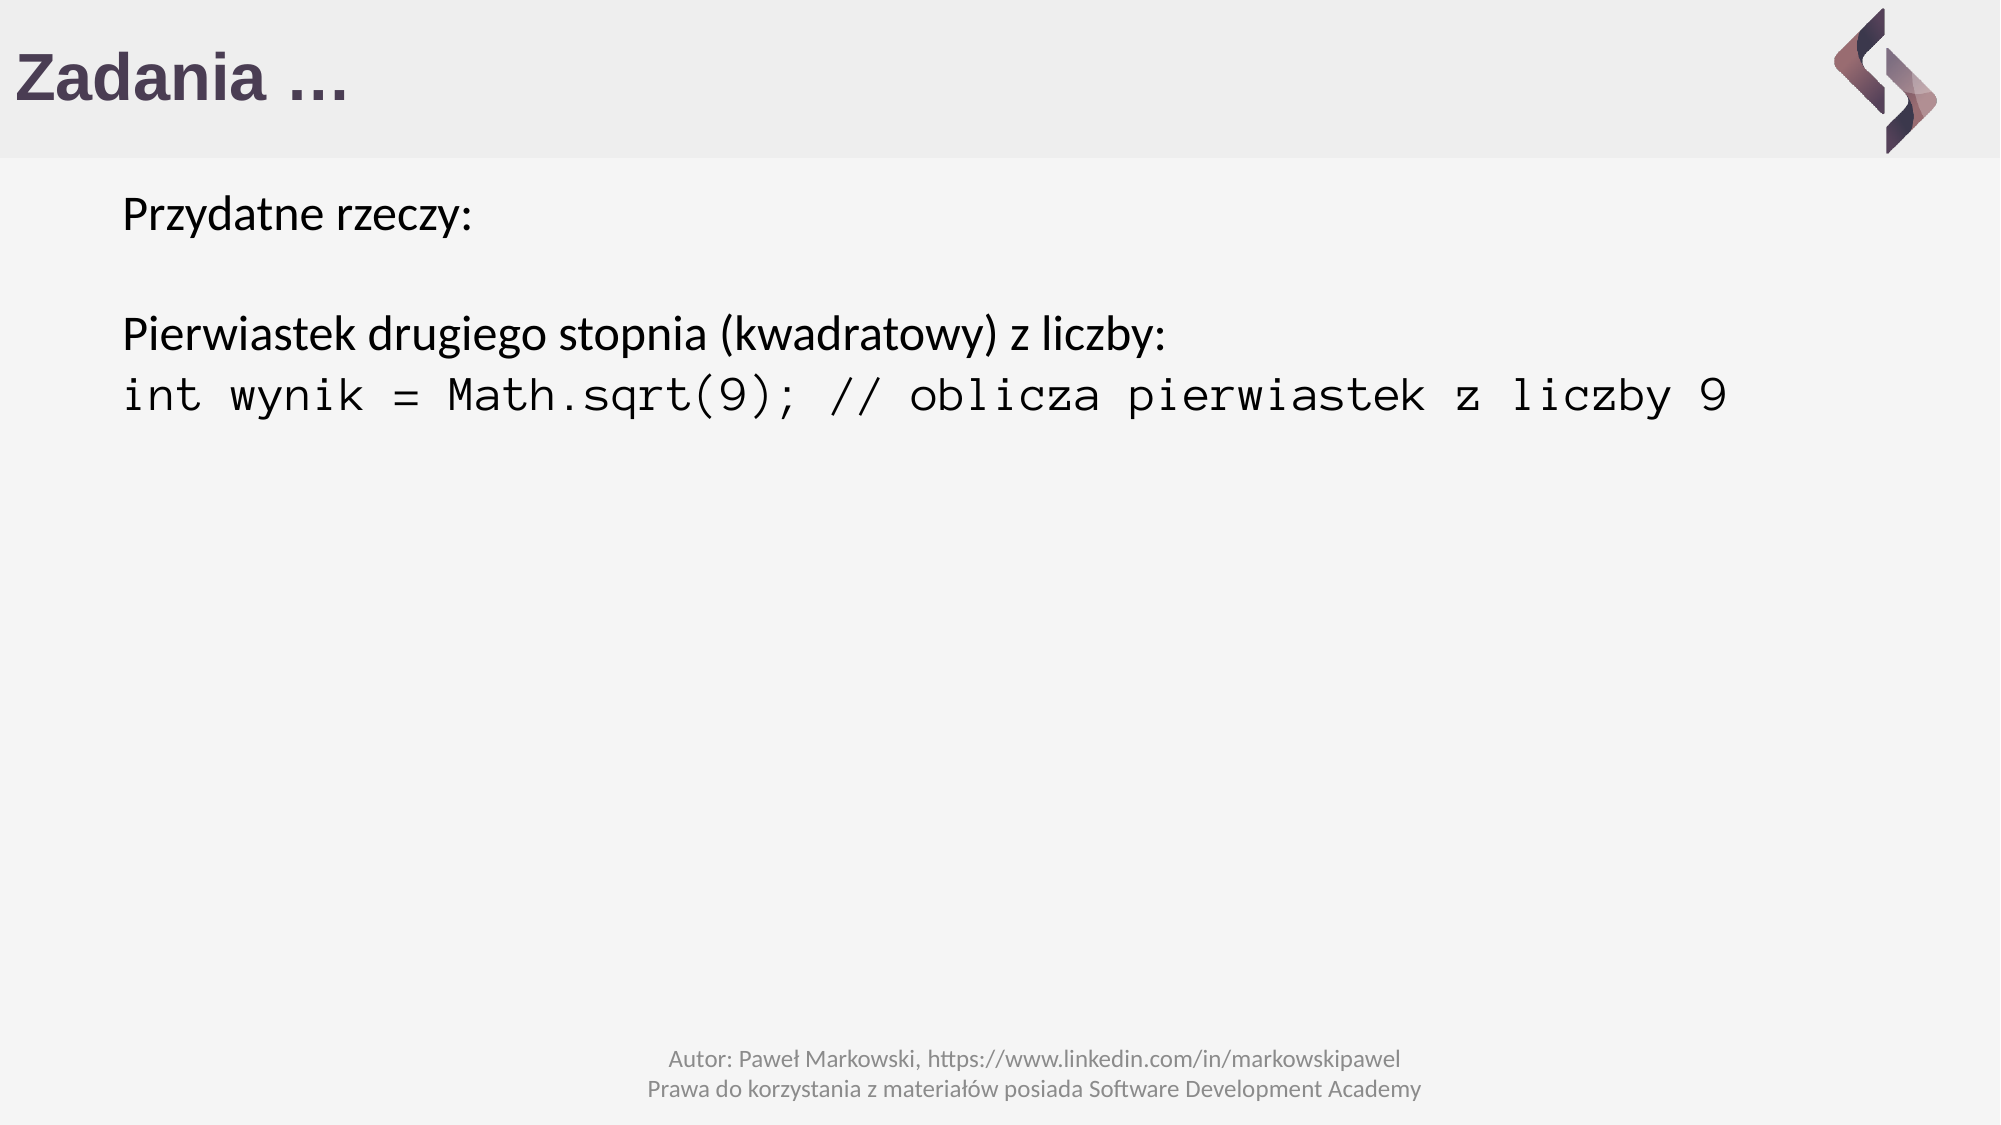

# Zadania …
Przydatne rzeczy:

Pierwiastek drugiego stopnia (kwadratowy) z liczby:
int wynik = Math.sqrt(9); // oblicza pierwiastek z liczby 9
Autor: Paweł Markowski, https://www.linkedin.com/in/markowskipawel
Prawa do korzystania z materiałów posiada Software Development Academy